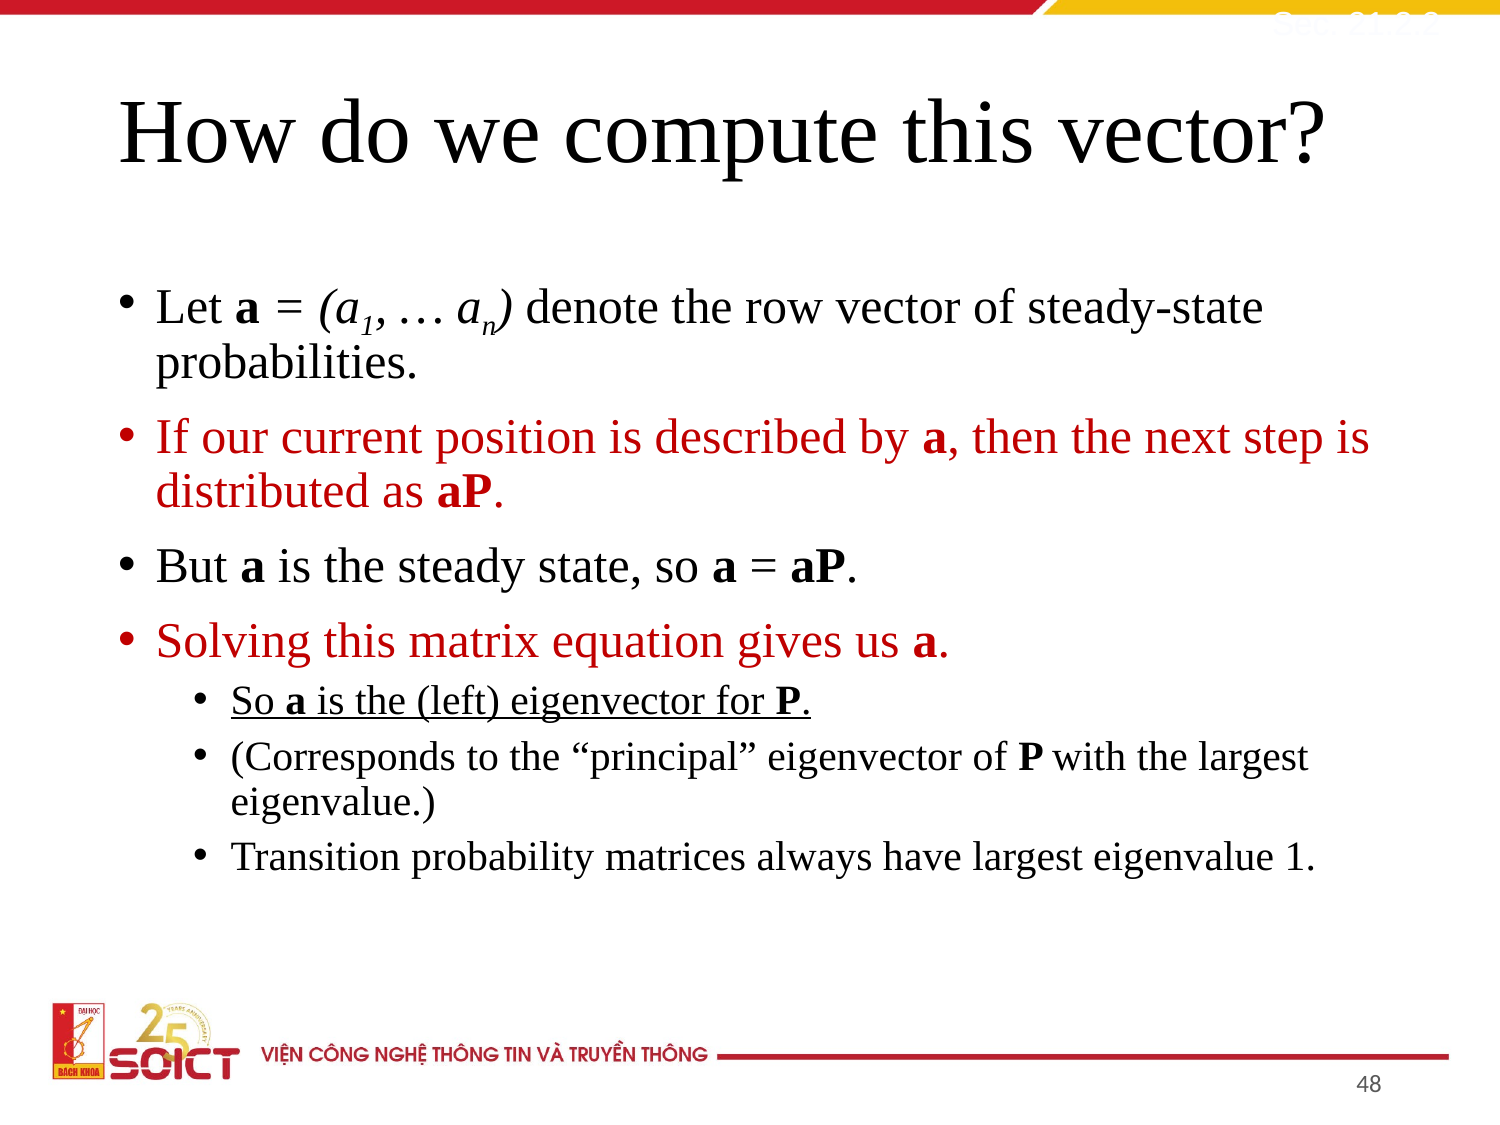

Sec. 21.2.2
# How do we compute this vector?
Let a = (a1, … an) denote the row vector of steady-state probabilities.
If our current position is described by a, then the next step is distributed as aP.
But a is the steady state, so a = aP.
Solving this matrix equation gives us a.
So a is the (left) eigenvector for P.
(Corresponds to the “principal” eigenvector of P with the largest eigenvalue.)
Transition probability matrices always have largest eigenvalue 1.
48